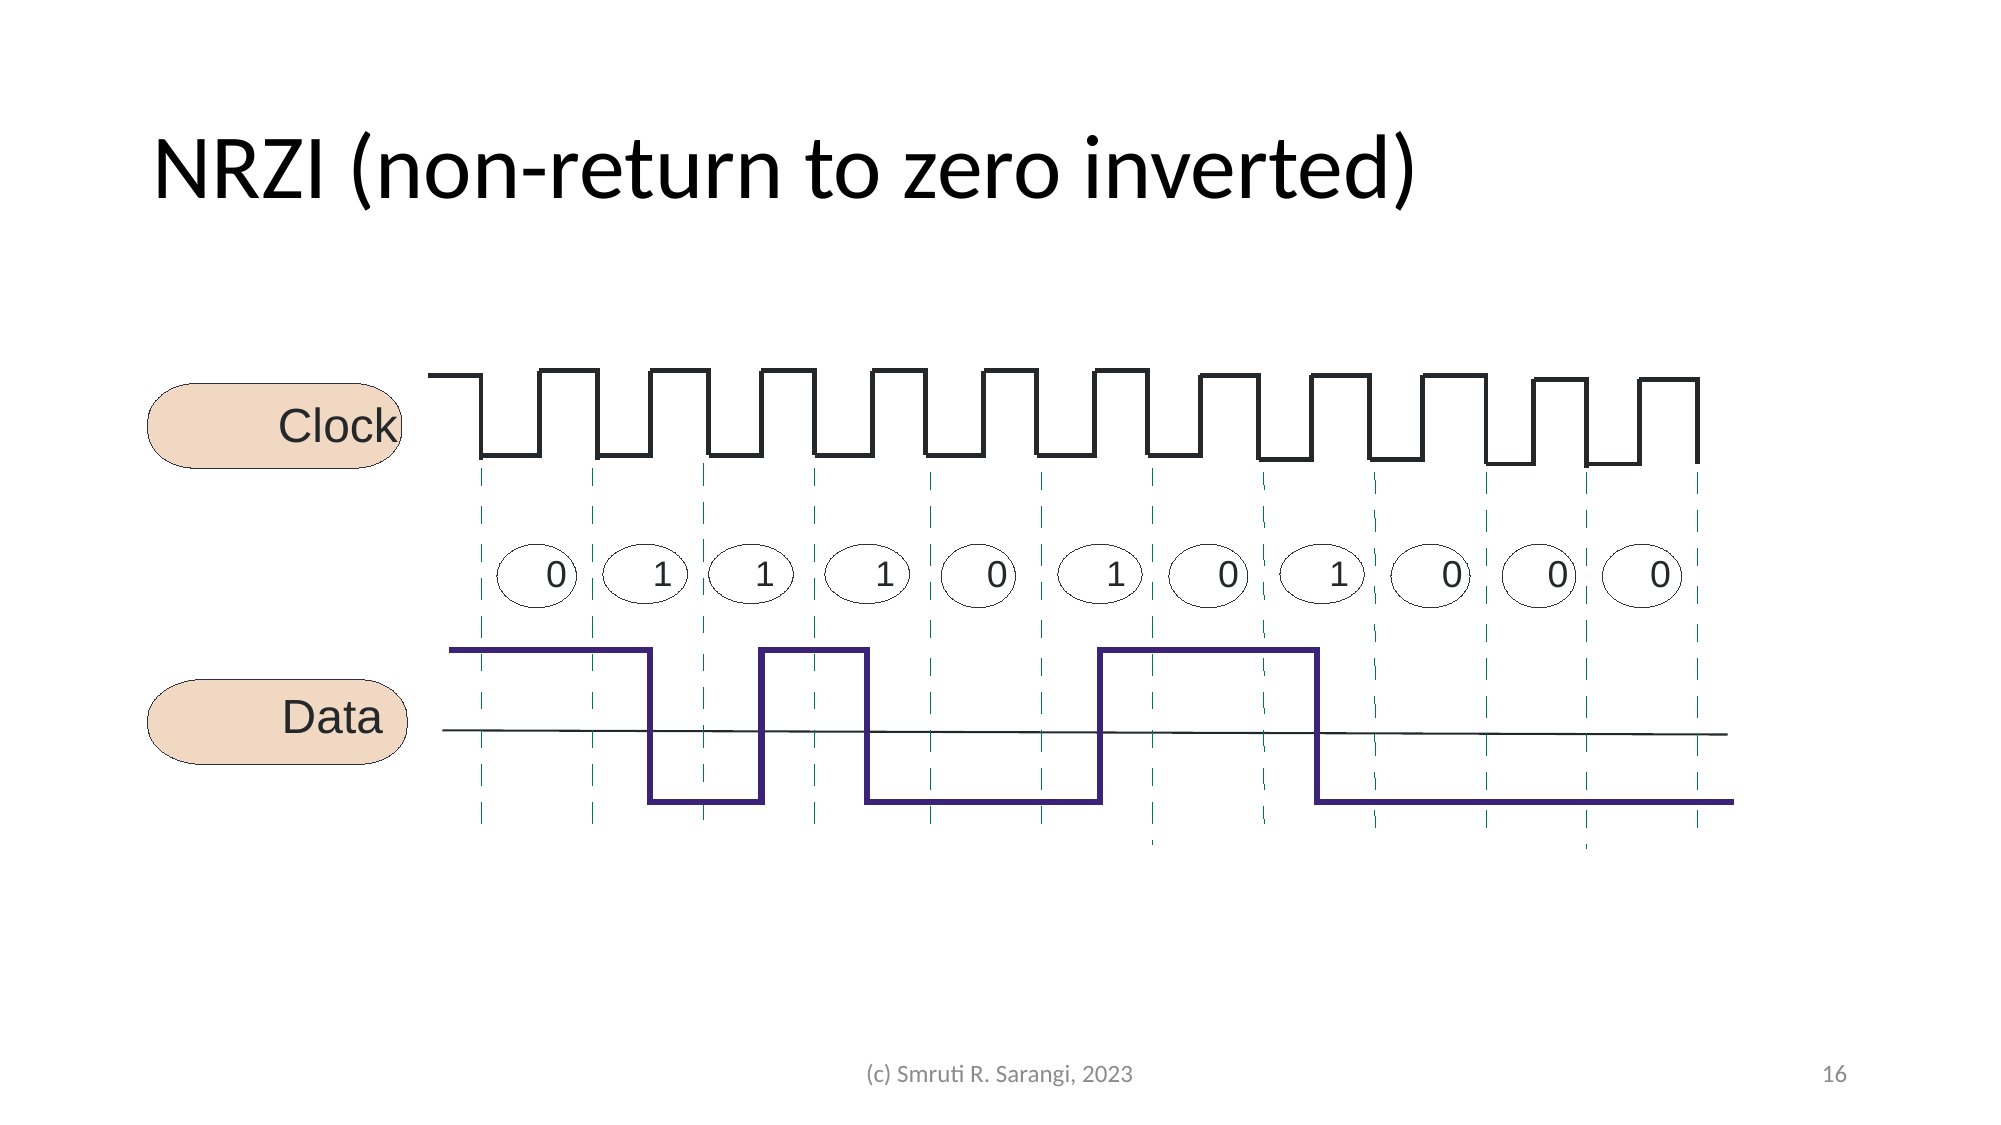

# NRZI (non-return to zero inverted)

Clock

0
1
1
1
0
1
0
1
0
0
0

Data

(c) Smruti R. Sarangi, 2023
16